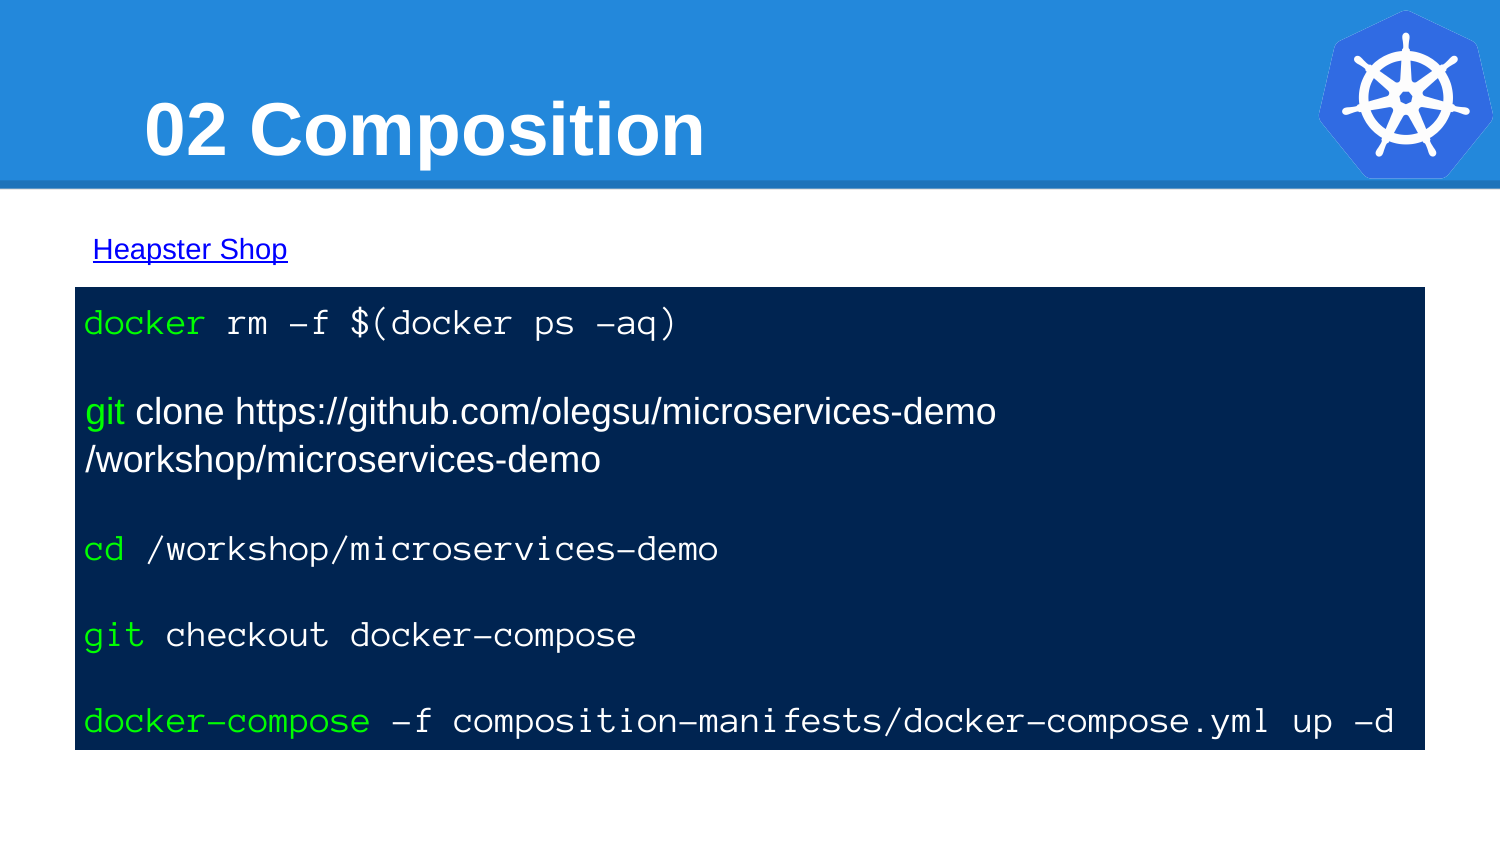

# 02 Composition
Heapster Shop
| docker rm -f $(docker ps -aq) git clone https://github.com/olegsu/microservices-demo /workshop/microservices-demo cd /workshop/microservices-demo git checkout docker-compose docker-compose -f composition-manifests/docker-compose.yml up -d |
| --- |